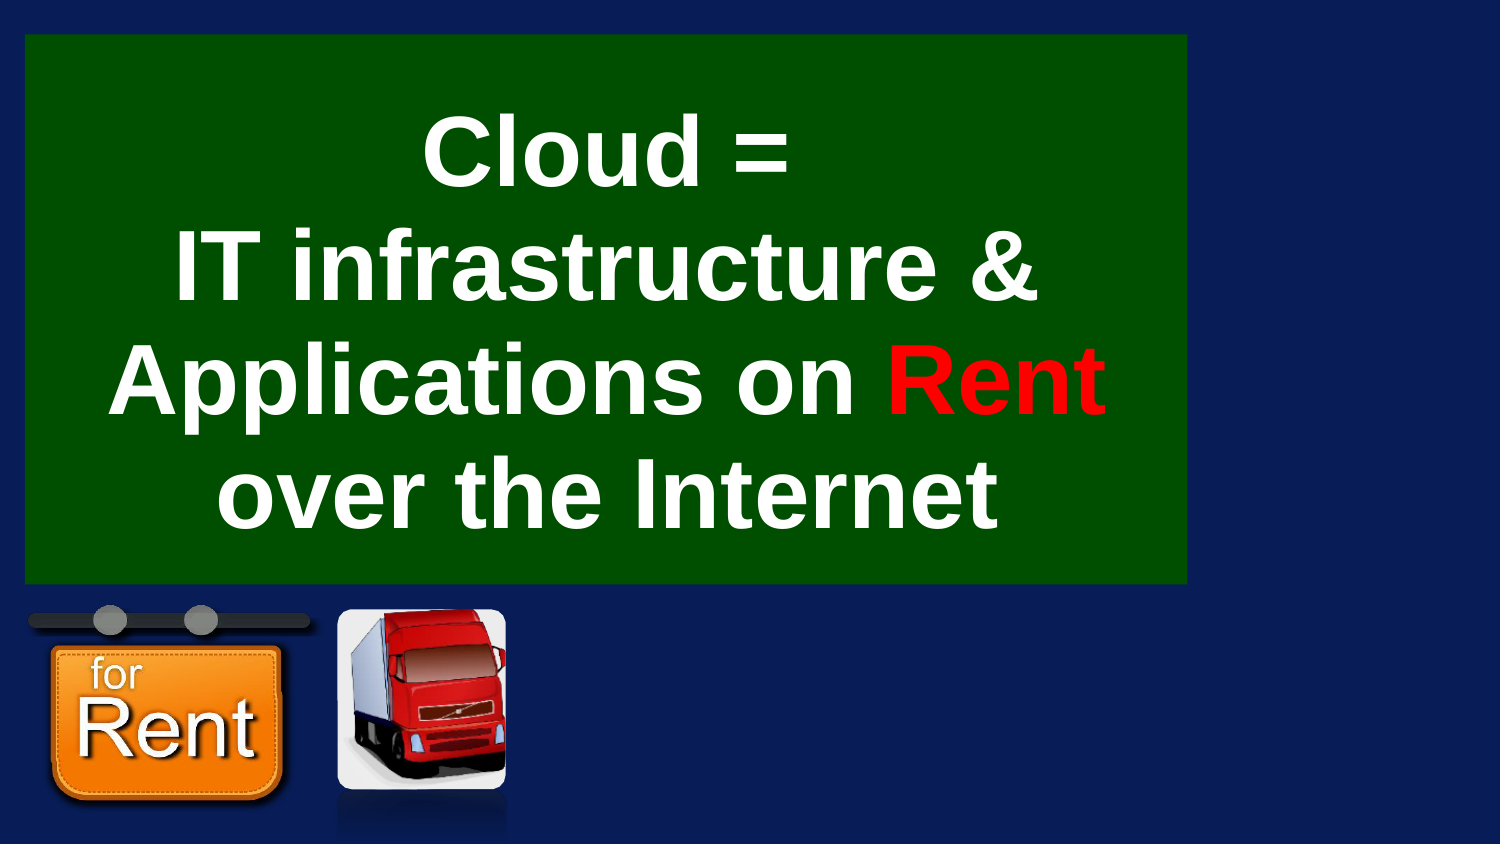

Cloud =
IT infrastructure & Applications on Rent over the Internet